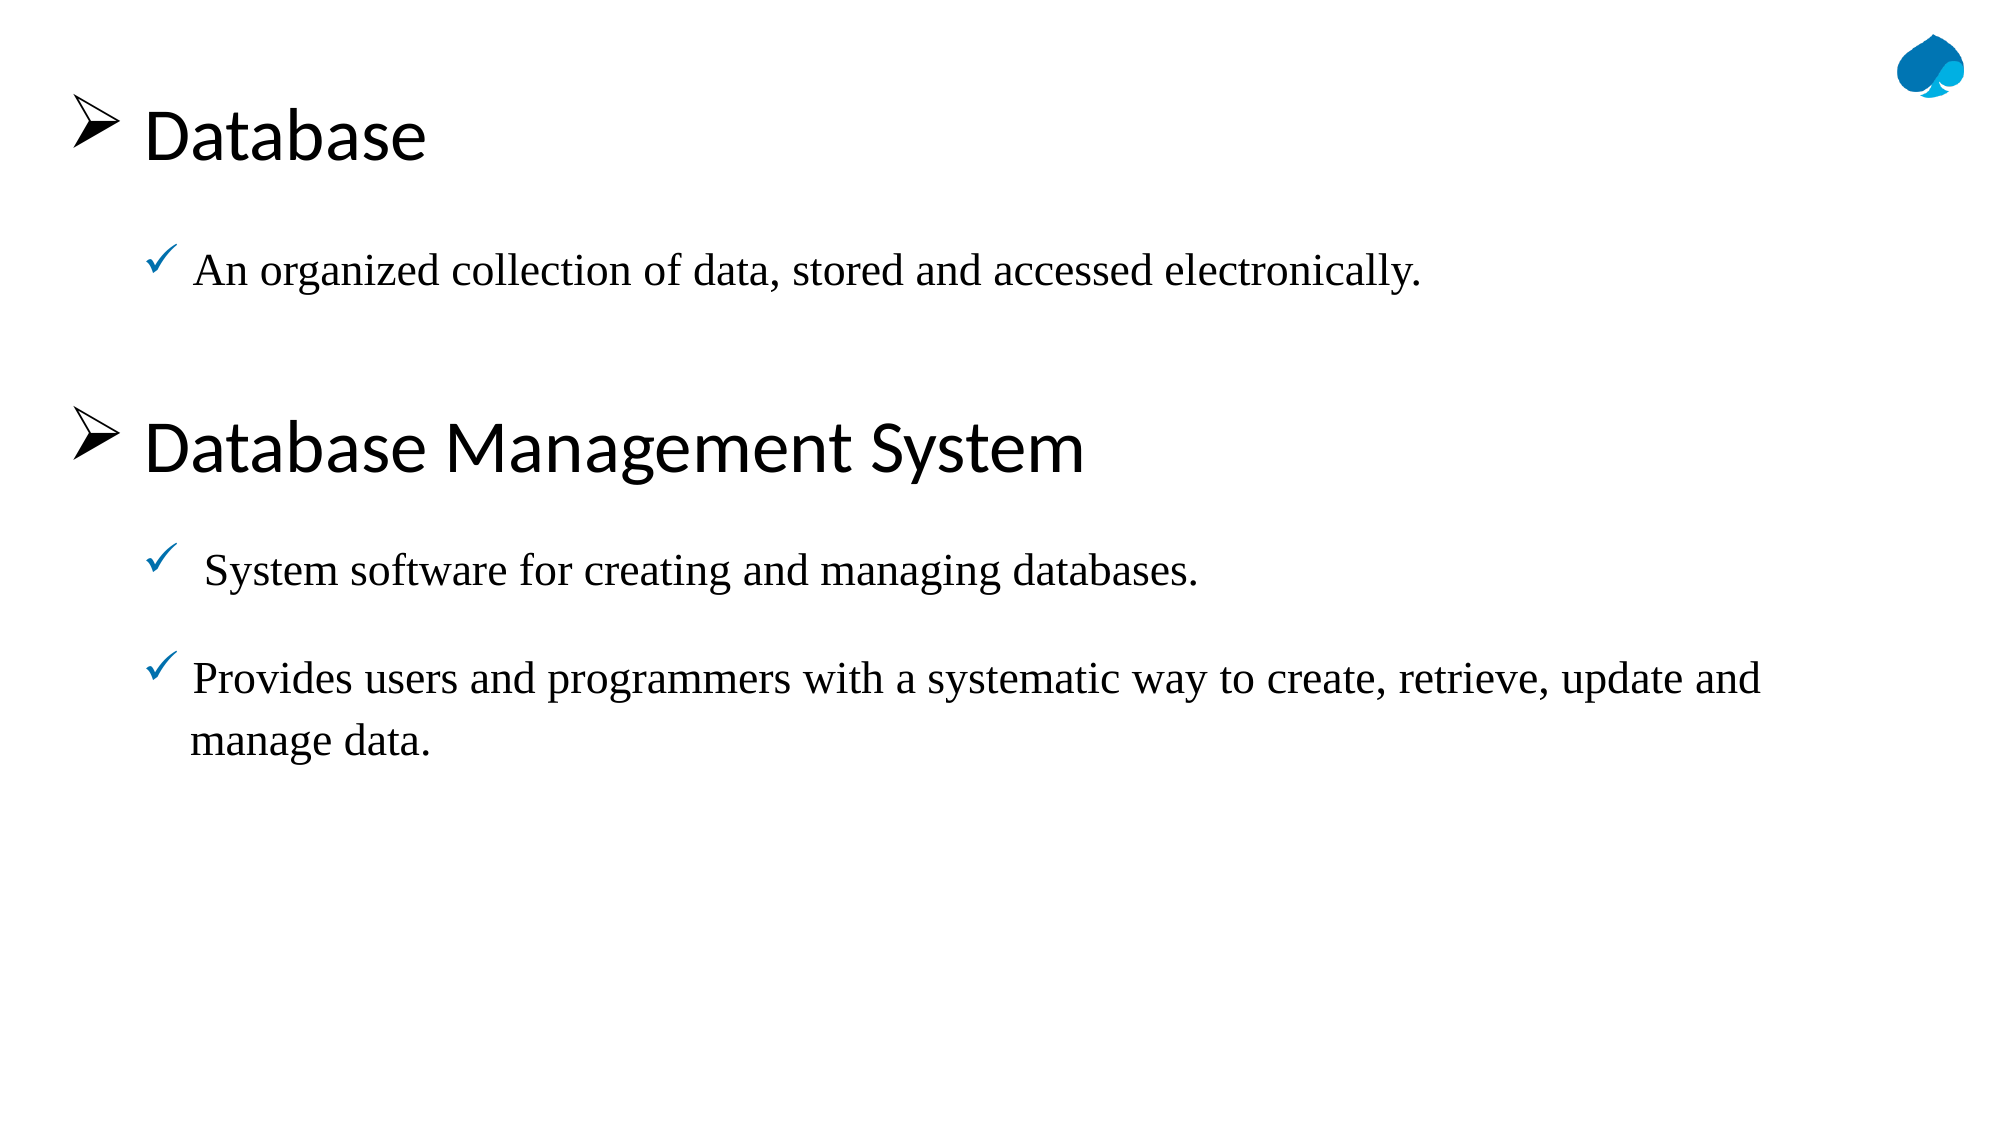

Database

 An organized collection of data, stored and accessed electronically.

 Database Management System

  System software for creating and managing databases.

 Provides users and programmers with a systematic way to create, retrieve, update and
    manage data.